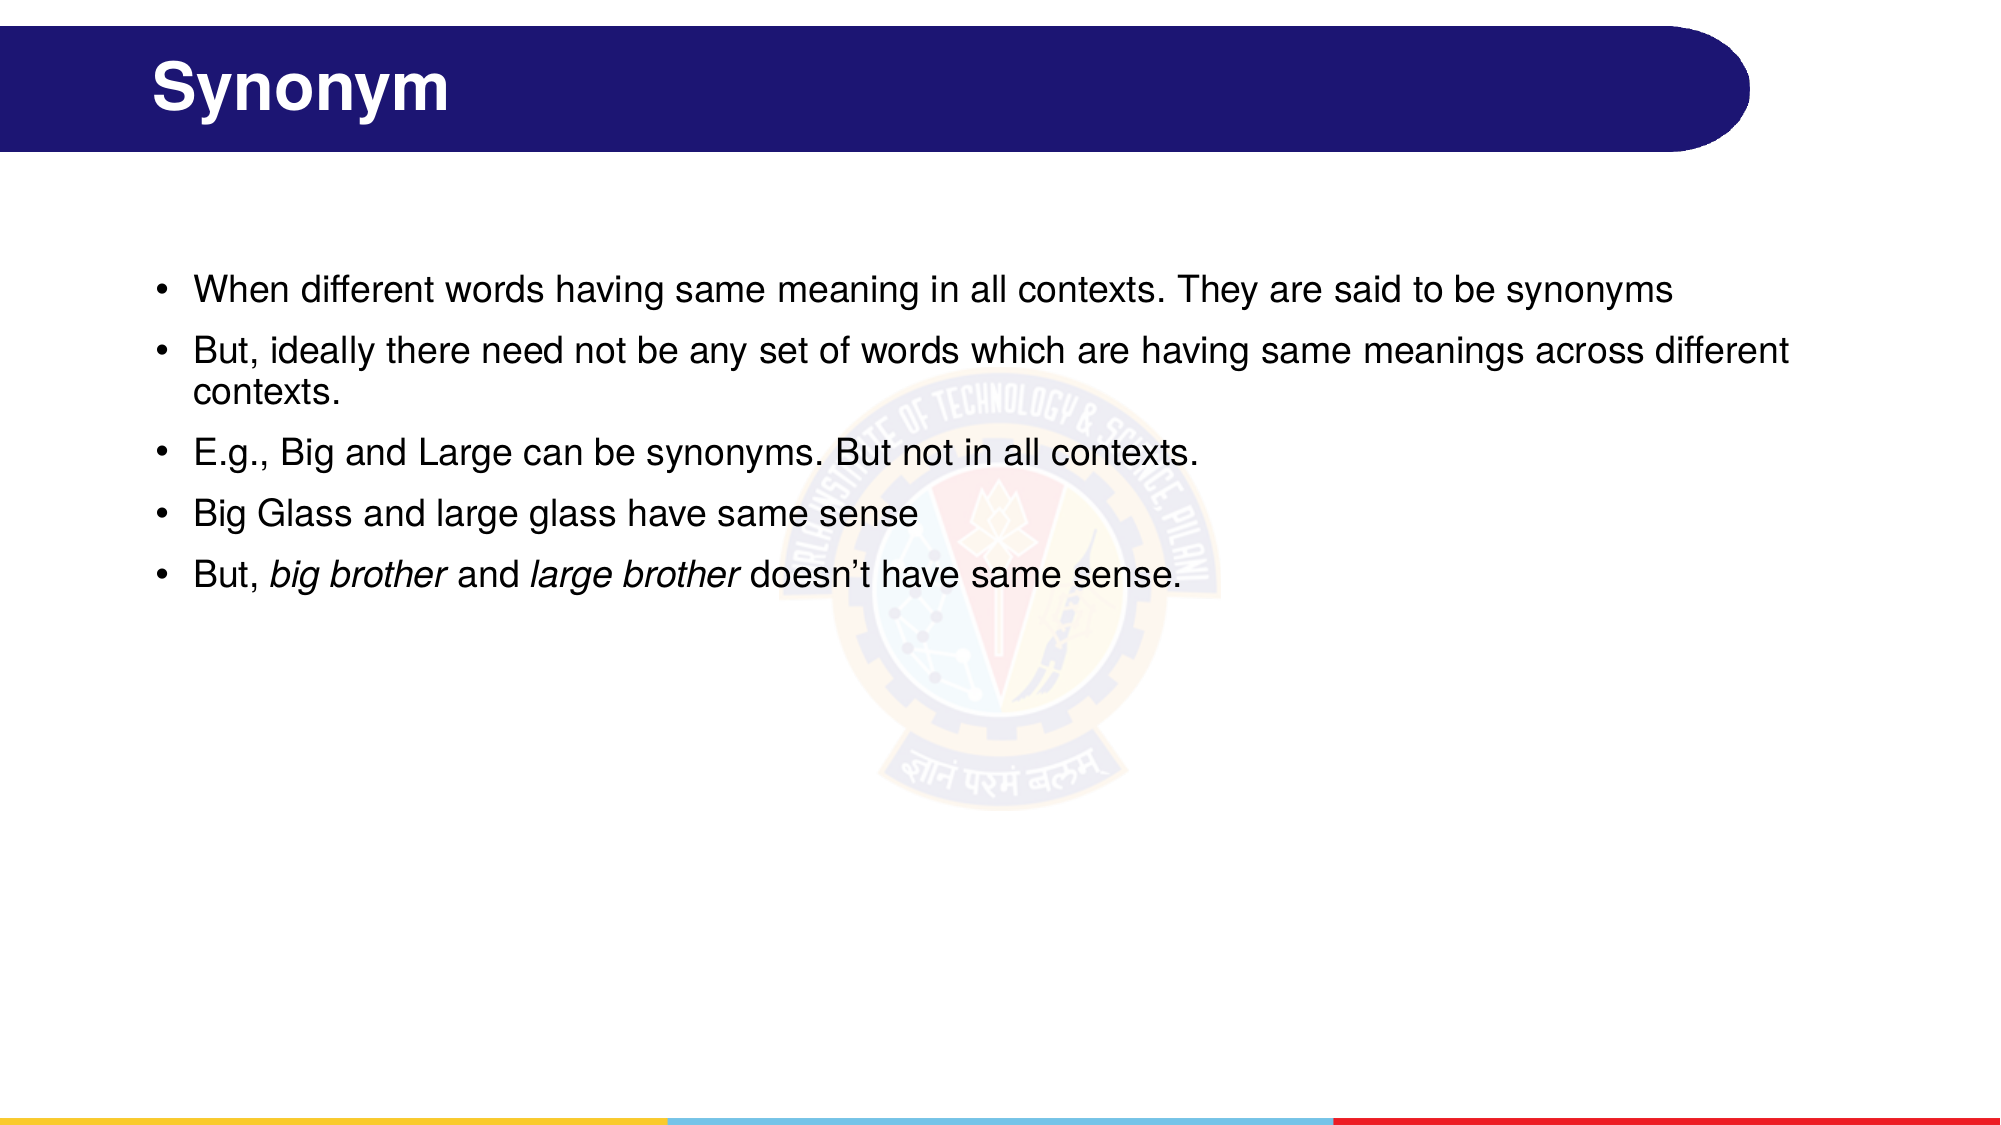

# Synonym

When different words having same meaning in all contexts. They are said to be synonyms
But, ideally there need not be any set of words which are having same meanings across different contexts.
E.g., Big and Large can be synonyms. But not in all contexts.
Big Glass and large glass have same sense
But, big brother and large brother doesn’t have same sense.